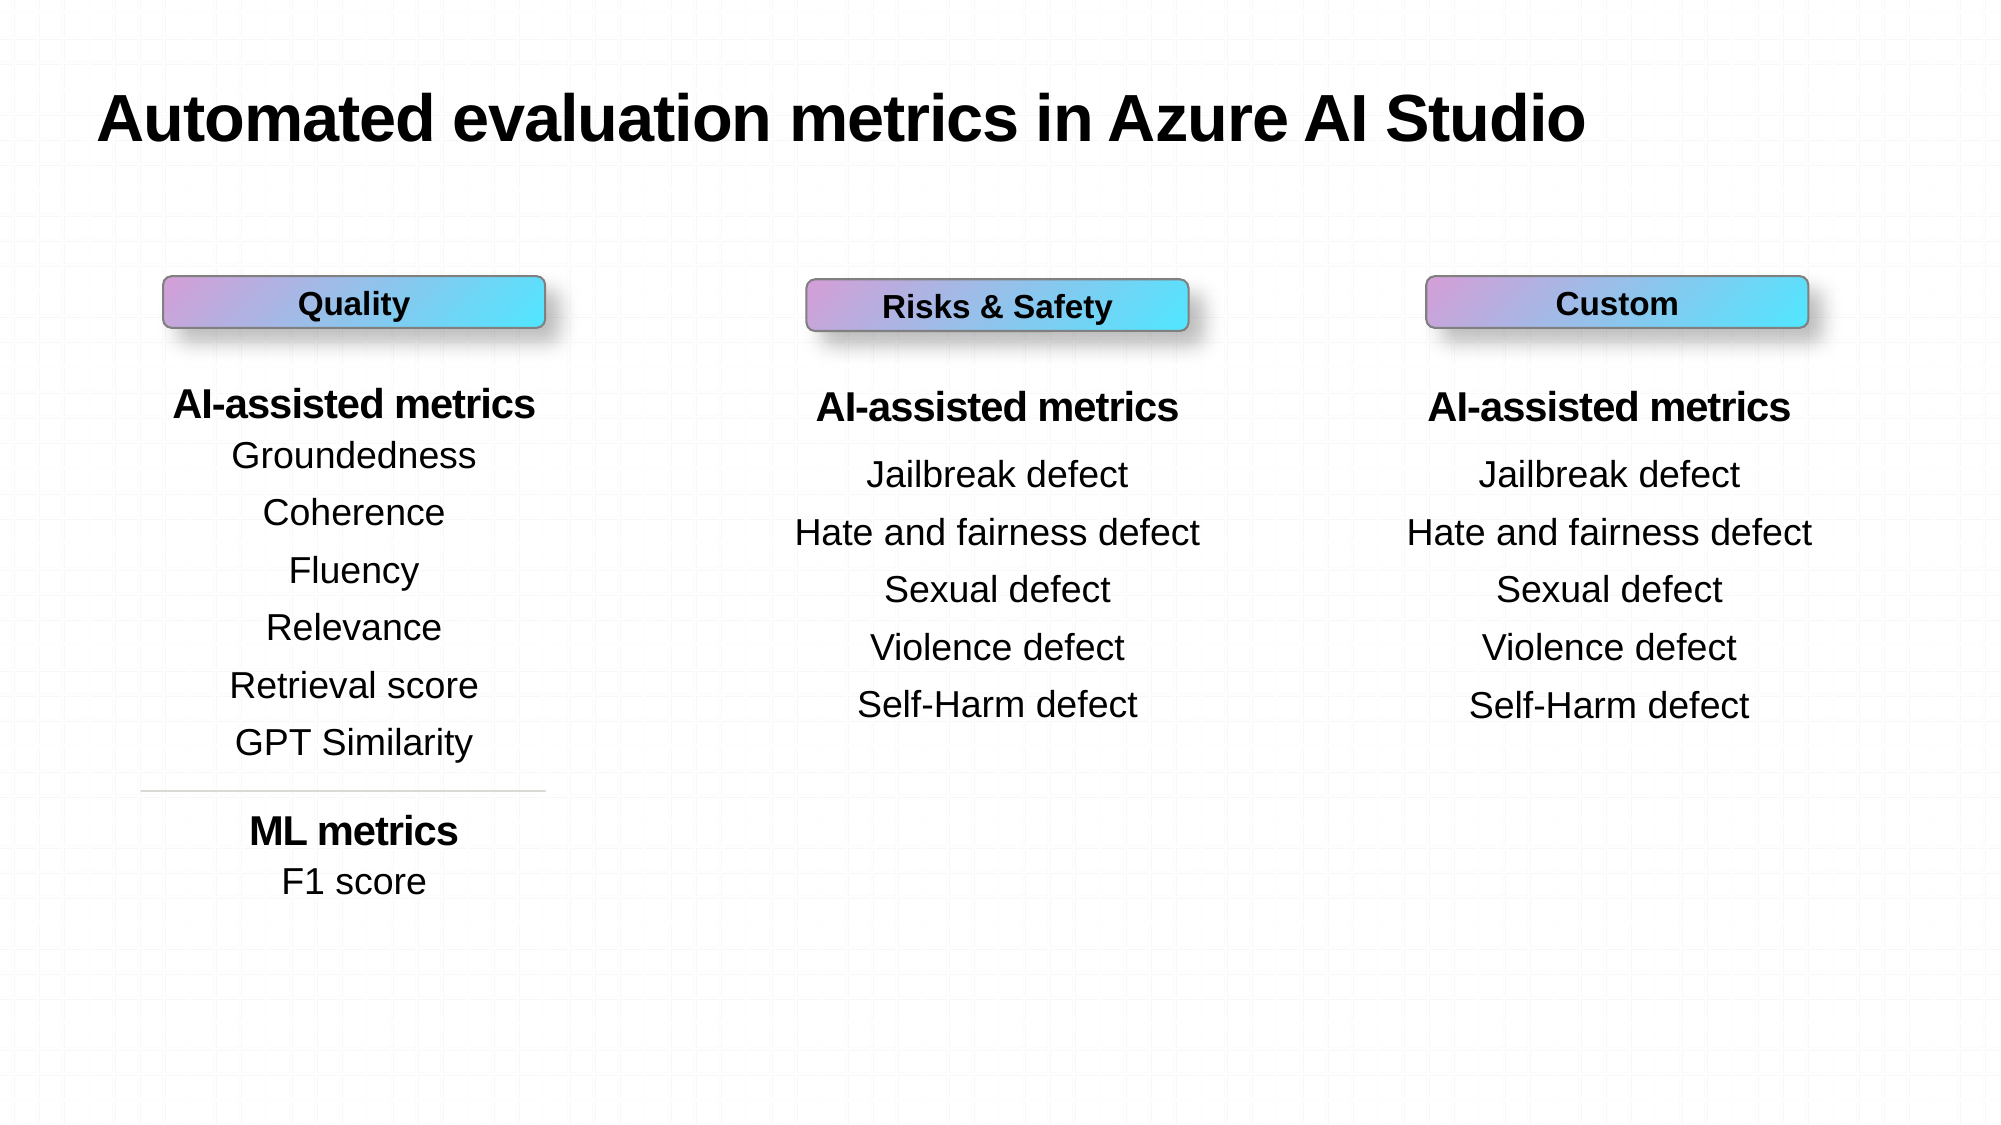

# Automated evaluation metrics in Azure AI Studio
Quality
Custom
Risks & Safety
AI-assisted metrics
Groundedness
Coherence
Fluency
Relevance
Retrieval score
GPT Similarity

ML metrics
F1 score

AI-assisted metrics
Jailbreak defect
Hate and fairness defect
Sexual defect
Violence defect
Self-Harm defect
AI-assisted metrics
Jailbreak defect
Hate and fairness defect
Sexual defect
Violence defect
Self-Harm defect